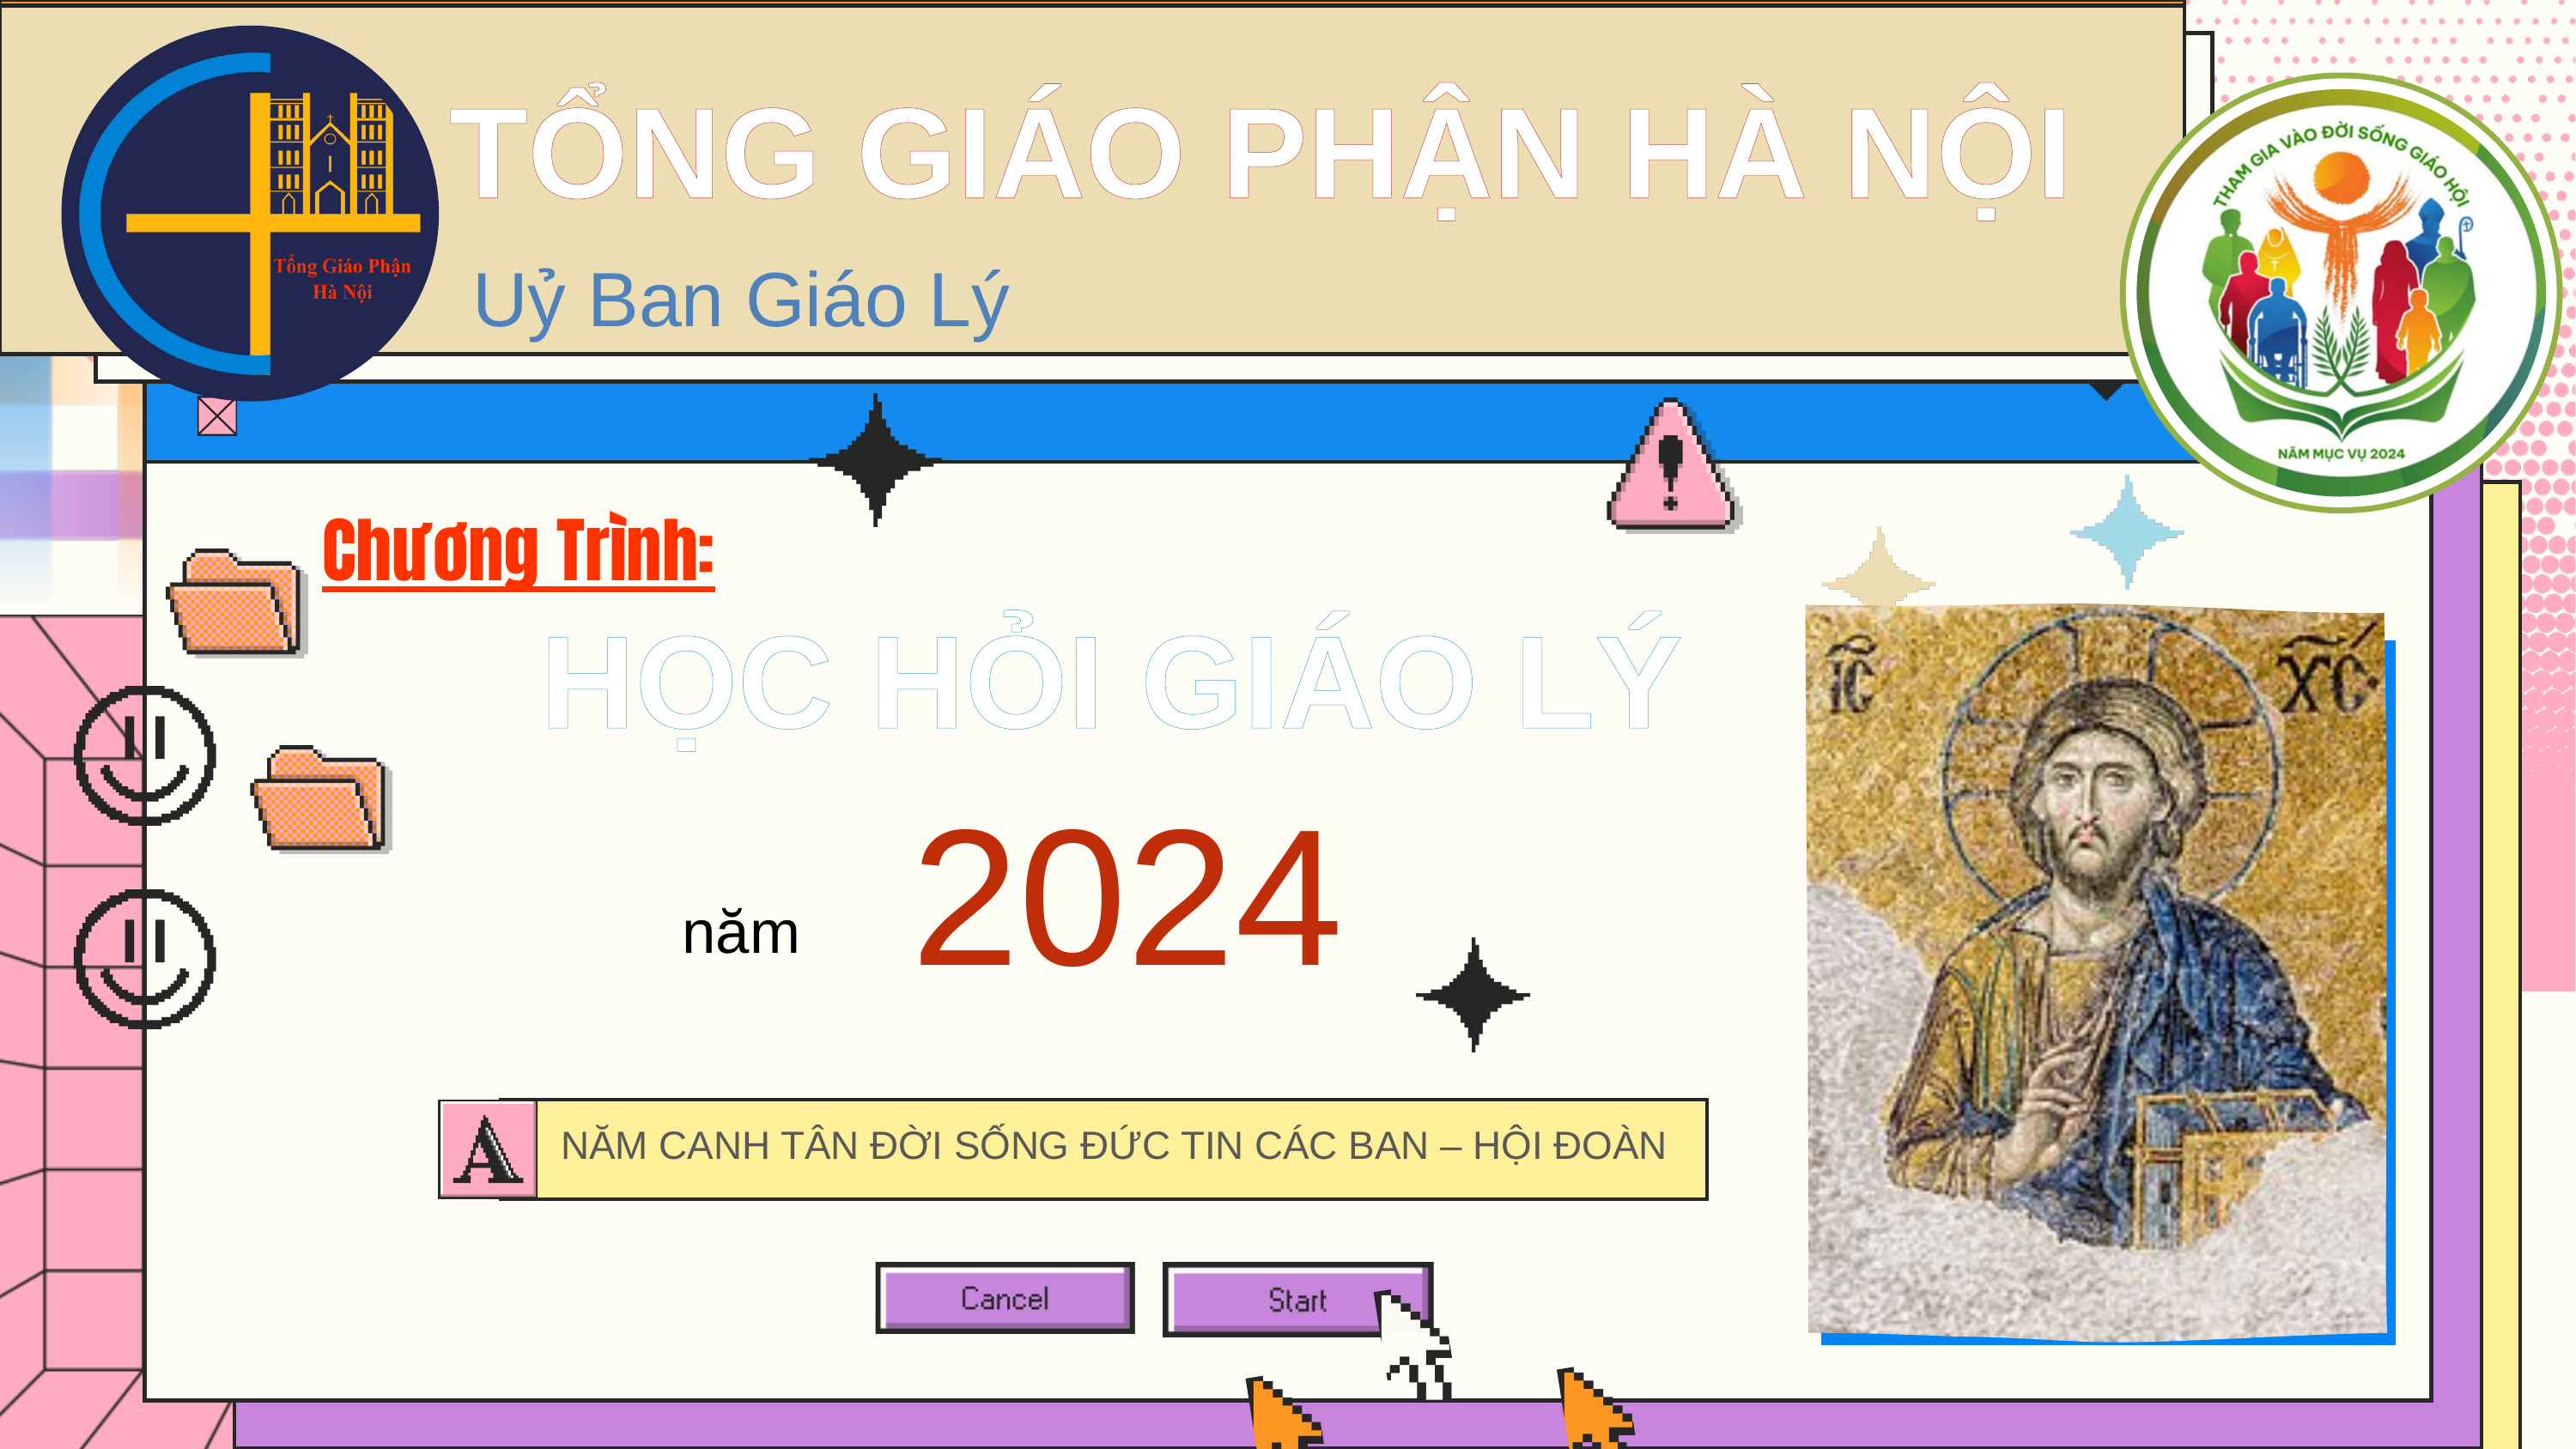

TỔNG GIÁO PHẬN HÀ NỘI
Uỷ Ban Giáo Lý

Chương Trình:

HỌC HỎI GIÁO LÝ

2024

năm

  NĂM CANH TÂN ĐỜI SỐNG ĐỨC TIN CÁC BAN – HỘI ĐOÀN